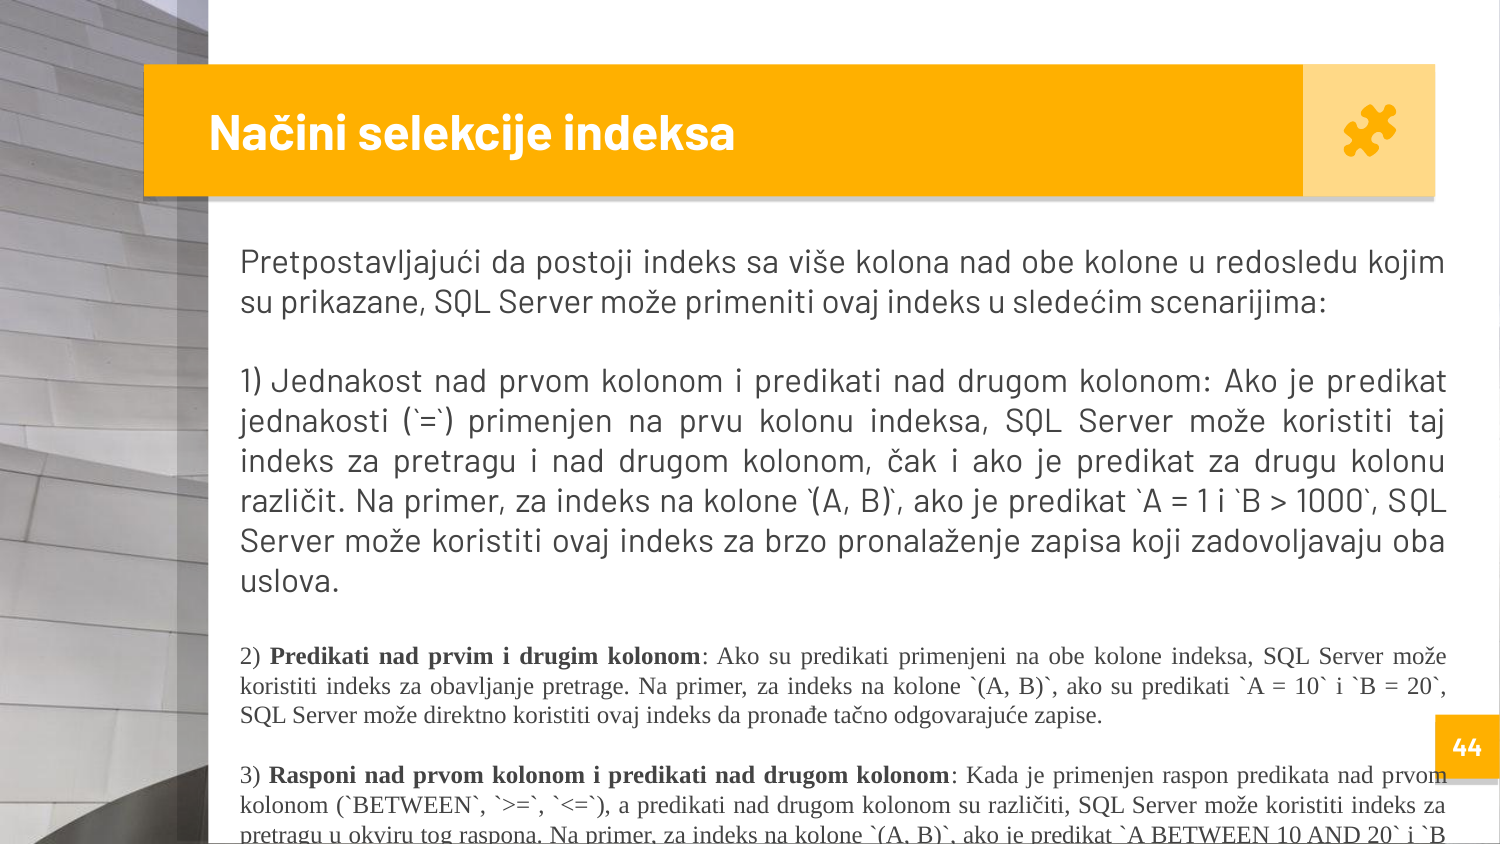

Načini selekcije indeksa

Pretpostavljajući da postoji indeks sa više kolona nad obe kolone u redosledu kojim su prikazane, SQL Server može primeniti ovaj indeks u sledećim scenarijima:

1) Jednakost nad prvom kolonom i predikati nad drugom kolonom: Ako je predikat jednakosti (`=`) primenjen na prvu kolonu indeksa, SQL Server može koristiti taj indeks za pretragu i nad drugom kolonom, čak i ako je predikat za drugu kolonu različit. Na primer, za indeks na kolone `(A, B)`, ako je predikat `A = 1 i `B > 1000`, SQL Server može koristiti ovaj indeks za brzo pronalaženje zapisa koji zadovoljavaju oba uslova.

2) Predikati nad prvim i drugim kolonom: Ako su predikati primenjeni na obe kolone indeksa, SQL Server može koristiti indeks za obavljanje pretrage. Na primer, za indeks na kolone `(A, B)`, ako su predikati `A = 10` i `B = 20`, SQL Server može direktno koristiti ovaj indeks da pronađe tačno odgovarajuće zapise.

3) Rasponi nad prvom kolonom i predikati nad drugom kolonom: Kada je primenjen raspon predikata nad prvom kolonom (`BETWEEN`, `>=`, `<=`), a predikati nad drugom kolonom su različiti, SQL Server može koristiti indeks za pretragu u okviru tog raspona. Na primer, za indeks na kolone `(A, B)`, ako je predikat `A BETWEEN 10 AND 20` i `B = 30`, SQL Server može efikasno pronaći zapise koji zadovoljavaju oba uslova.

	Korišćenje indeksa sa više kolona omogućava SQL Serveru da optimizuje pretragu i smanji vreme izvršavanja upita, tako što omogućava brzu navigaciju kroz vrednosti u indeksom.
ProductID=487 AND PurchaseOrderID  > 1000
LastName=’Abbas’AND FirstName=’Syad’
44